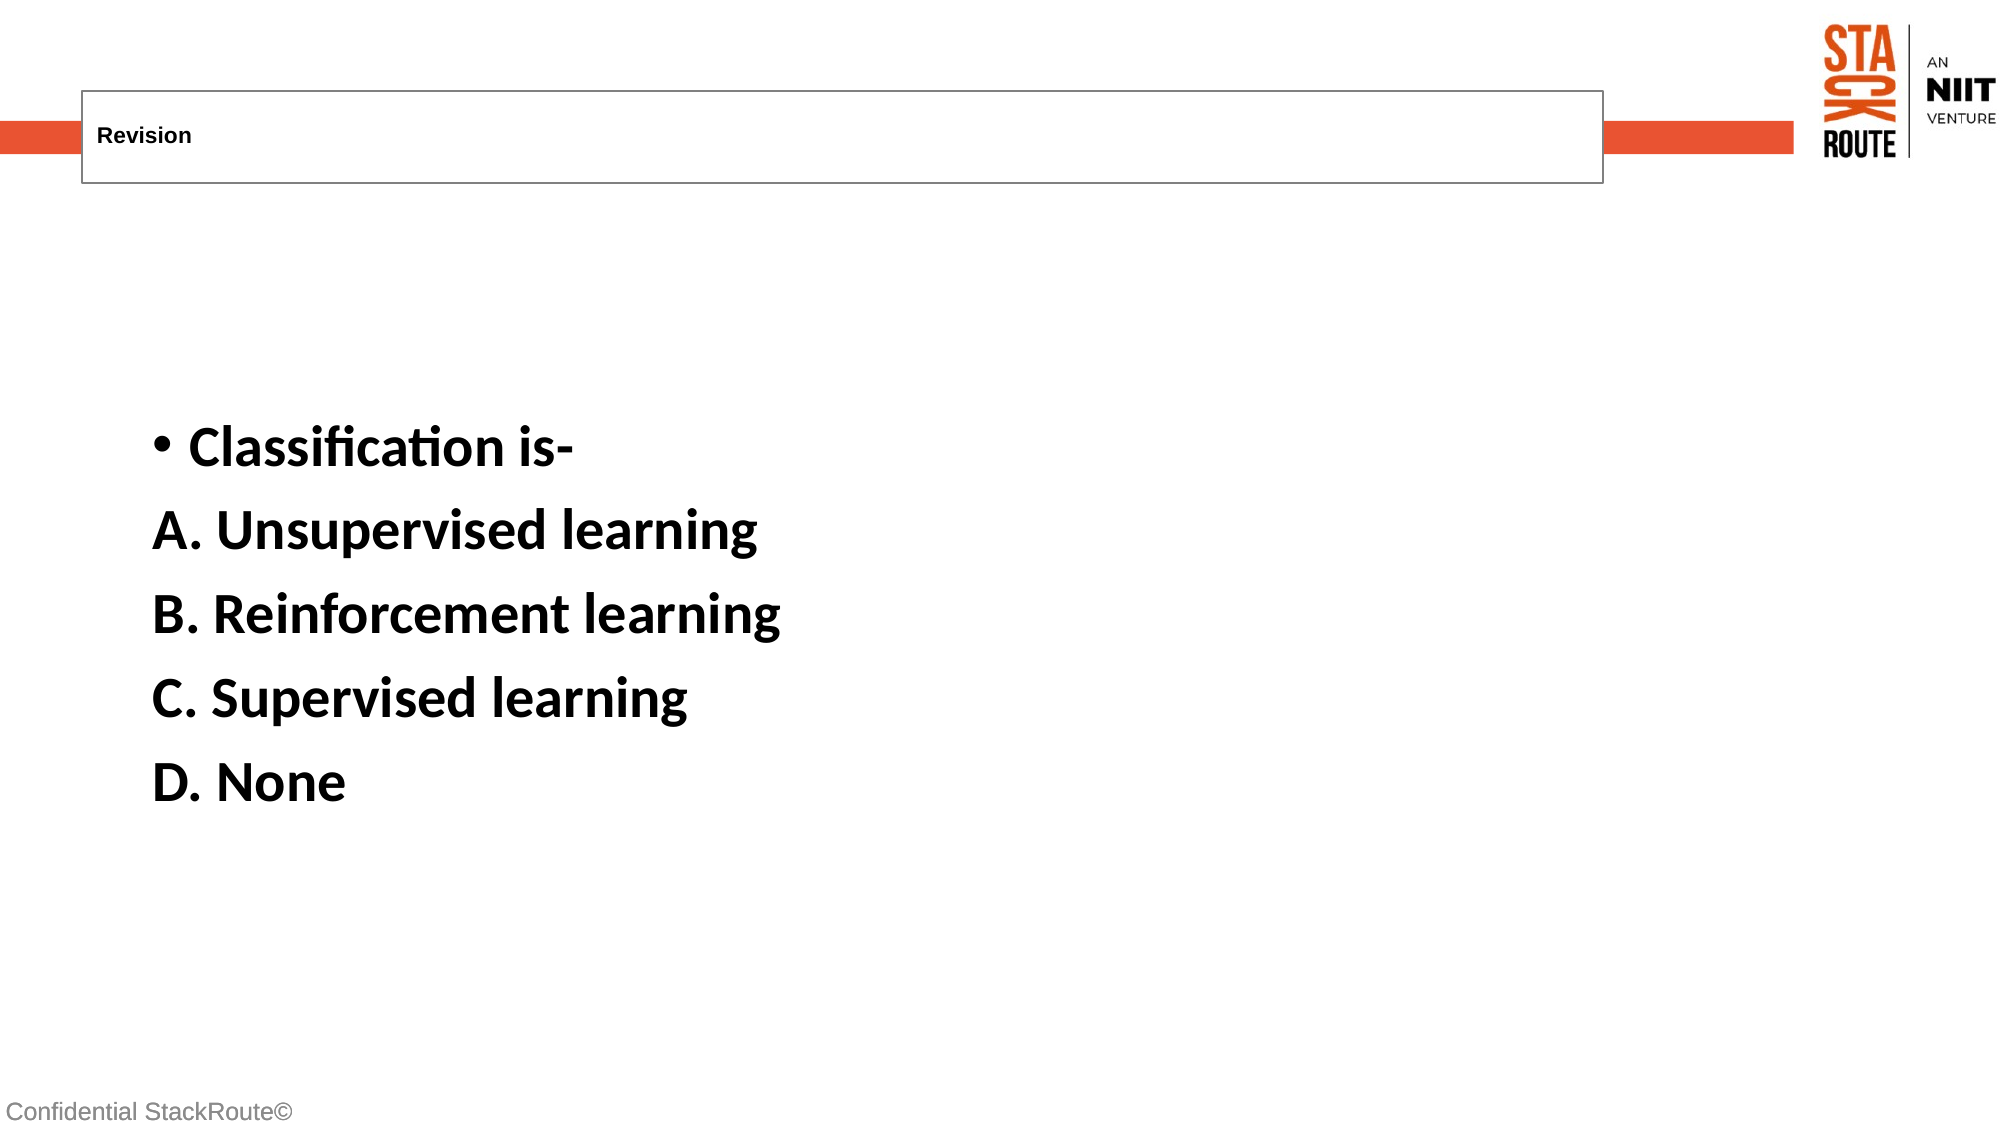

# Revision
Classification is-
A. Unsupervised learning
B. Reinforcement learning
C. Supervised learning
D. None